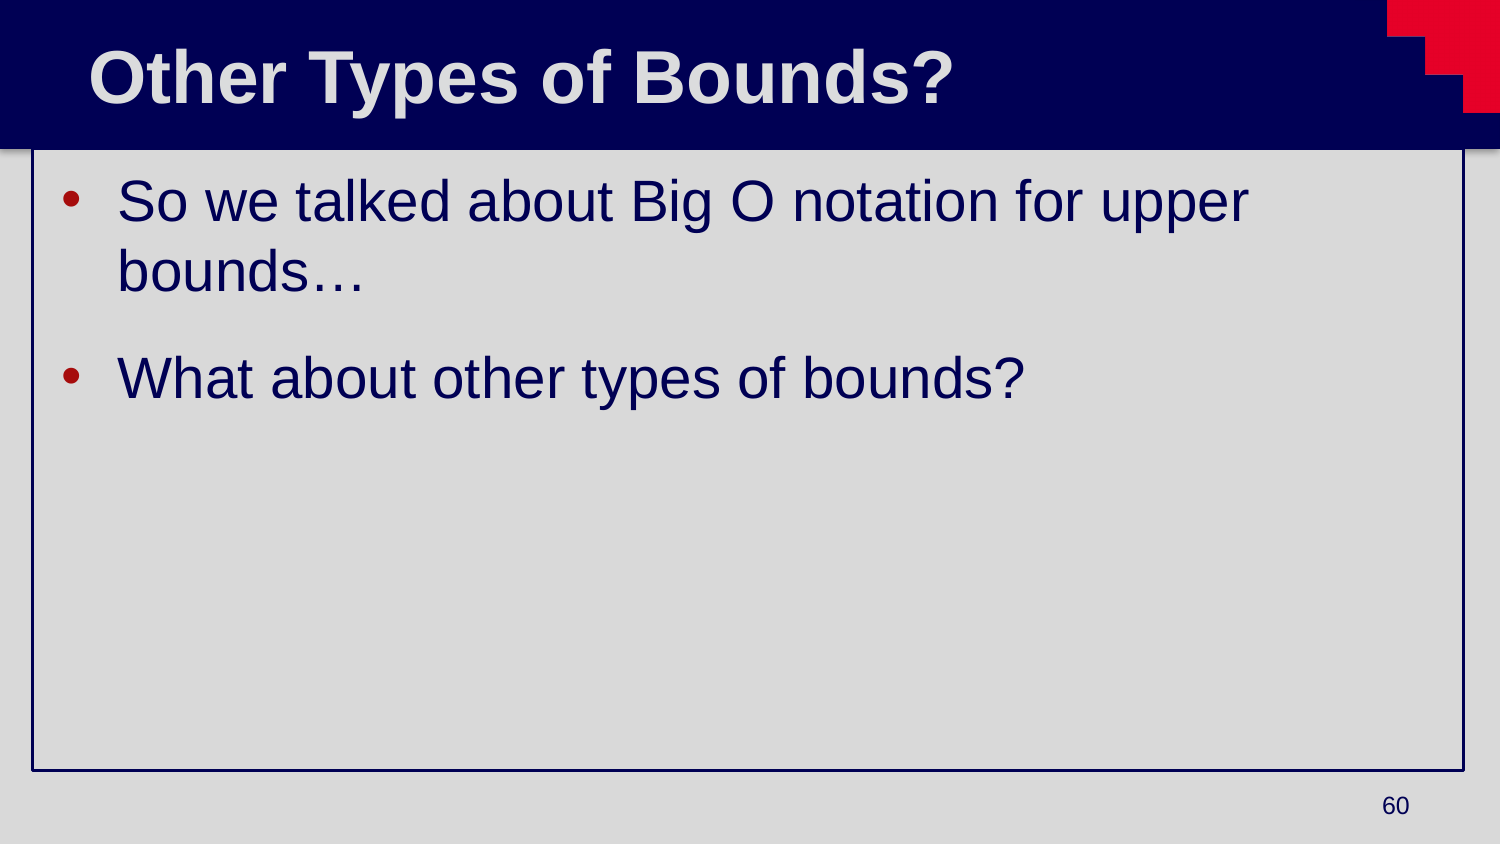

# Other Types of Bounds?
So we talked about Big O notation for upper bounds…
What about other types of bounds?
60